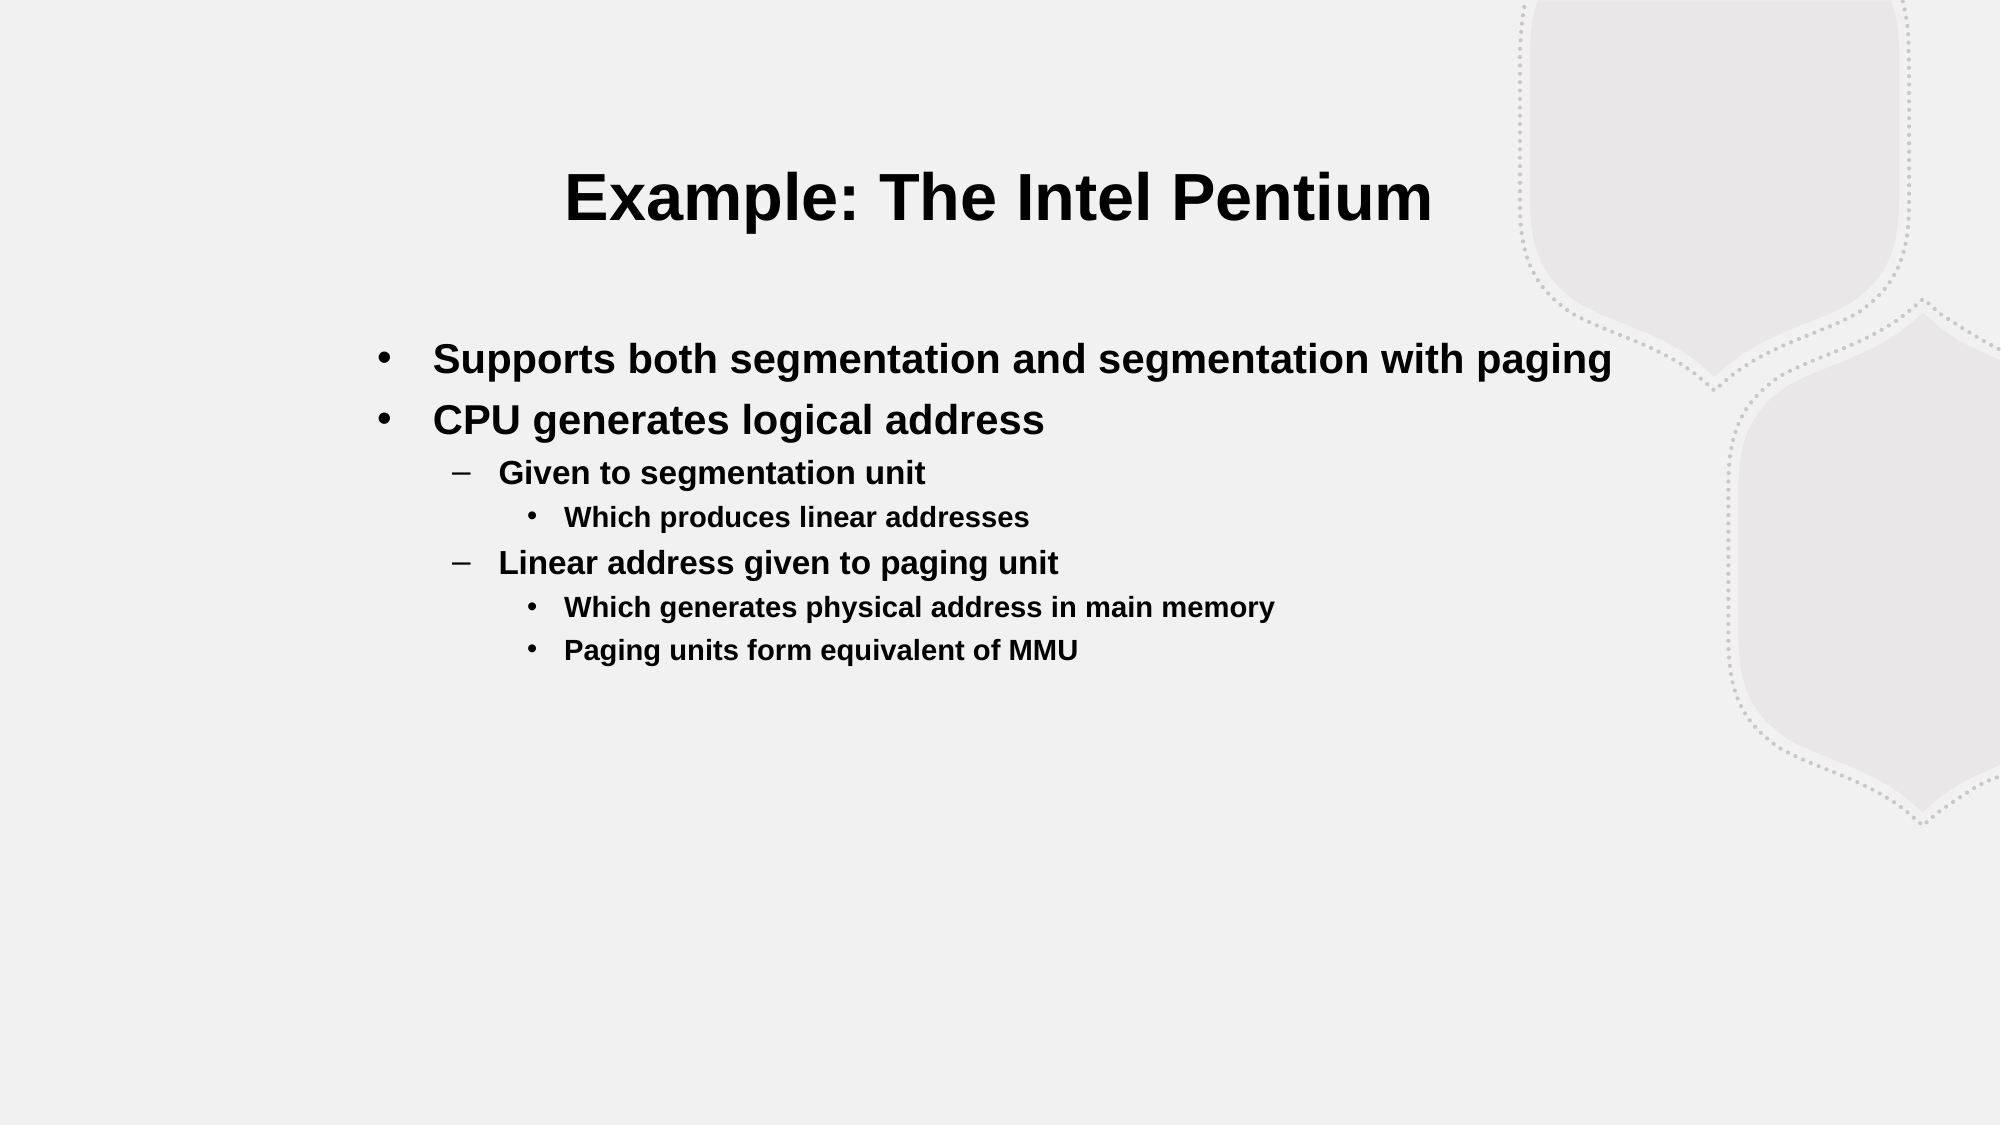

Example: The Intel Pentium
Supports both segmentation and segmentation with paging
CPU generates logical address
Given to segmentation unit
Which produces linear addresses
Linear address given to paging unit
Which generates physical address in main memory
Paging units form equivalent of MMU